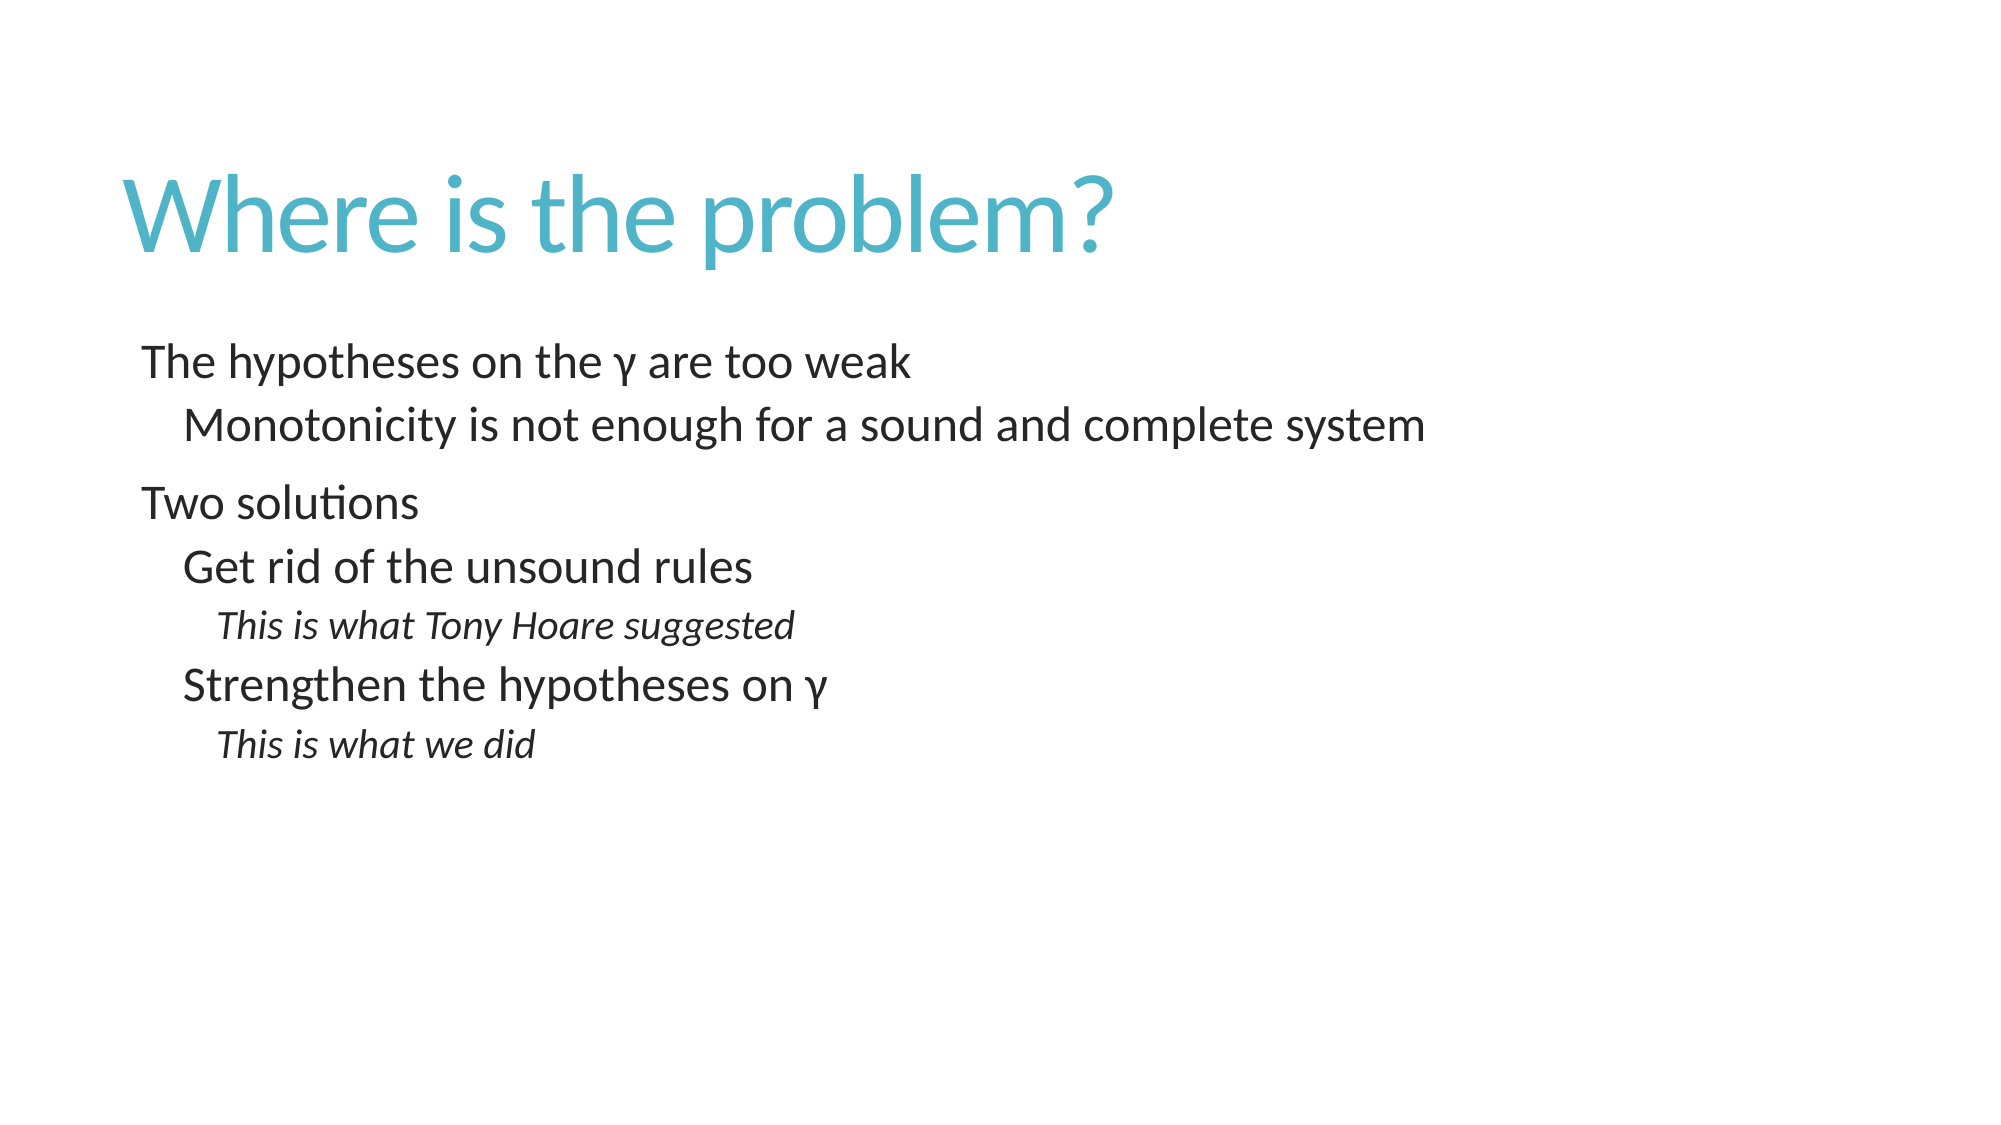

# Where is the problem?
The hypotheses on the γ are too weak
Monotonicity is not enough for a sound and complete system
Two solutions
Get rid of the unsound rules
This is what Tony Hoare suggested
Strengthen the hypotheses on γ
This is what we did